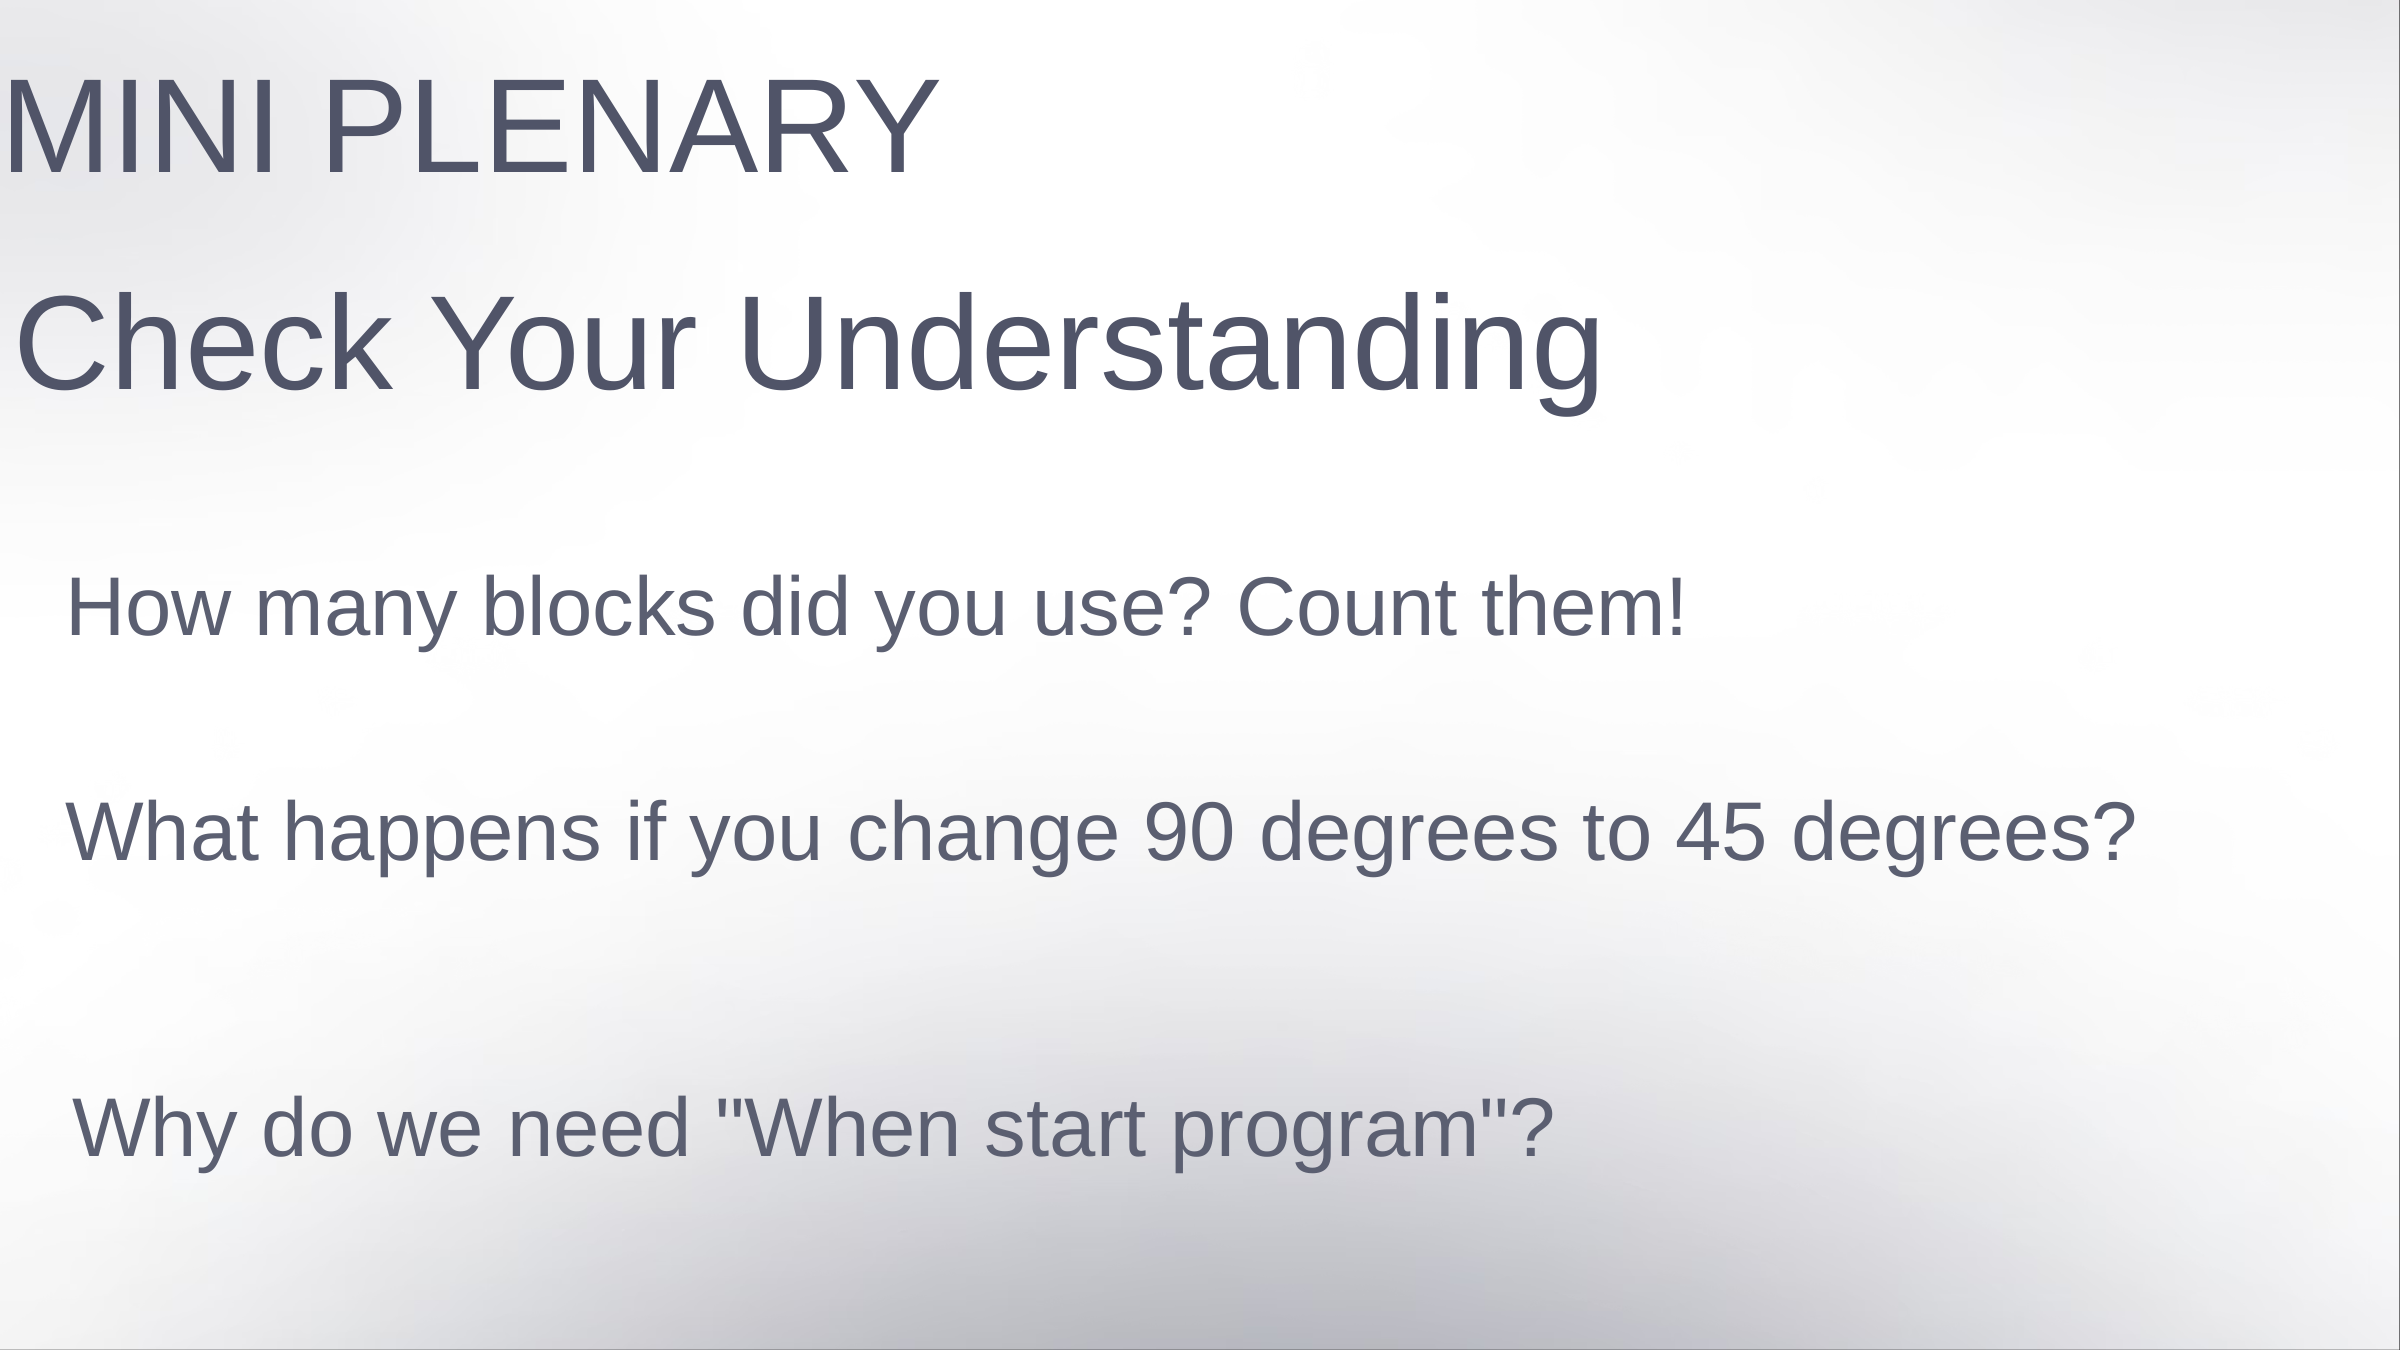

MINI PLENARY
Check Your Understanding
How many blocks did you use? Count them!

What happens if you change 90 degrees to 45 degrees?
Why do we need "When start program"?
What angle would you need for a triangle?